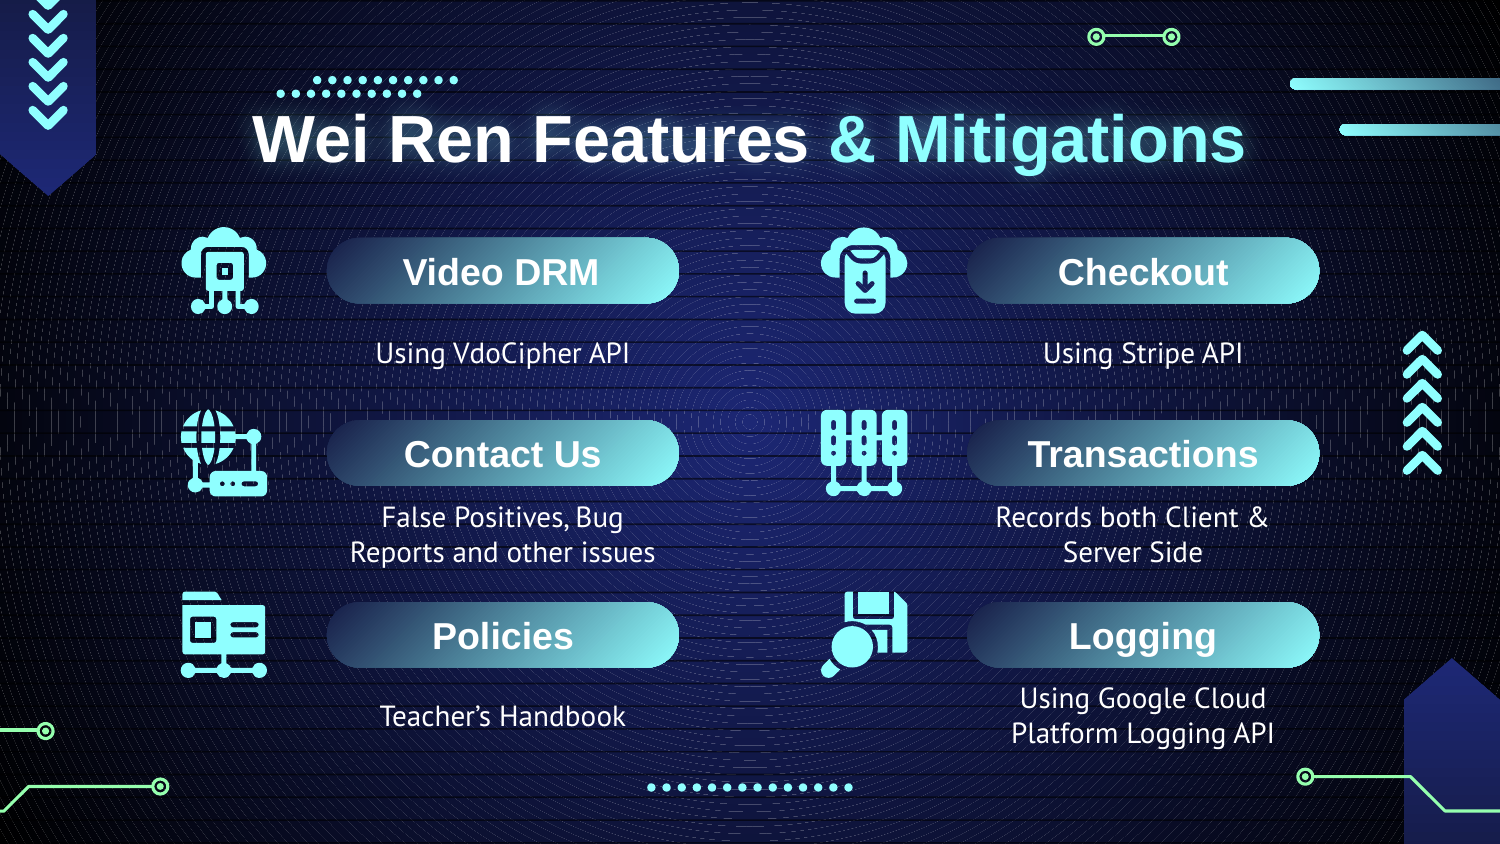

# Wei Ren Features & Mitigations

Video DRM
Checkout
Using VdoCipher API
Using Stripe API

Contact Us
Transactions
False Positives, Bug Reports and other issues
Records both Client & Server Side

Policies
Logging
Teacher’s Handbook
Using Google Cloud Platform Logging API